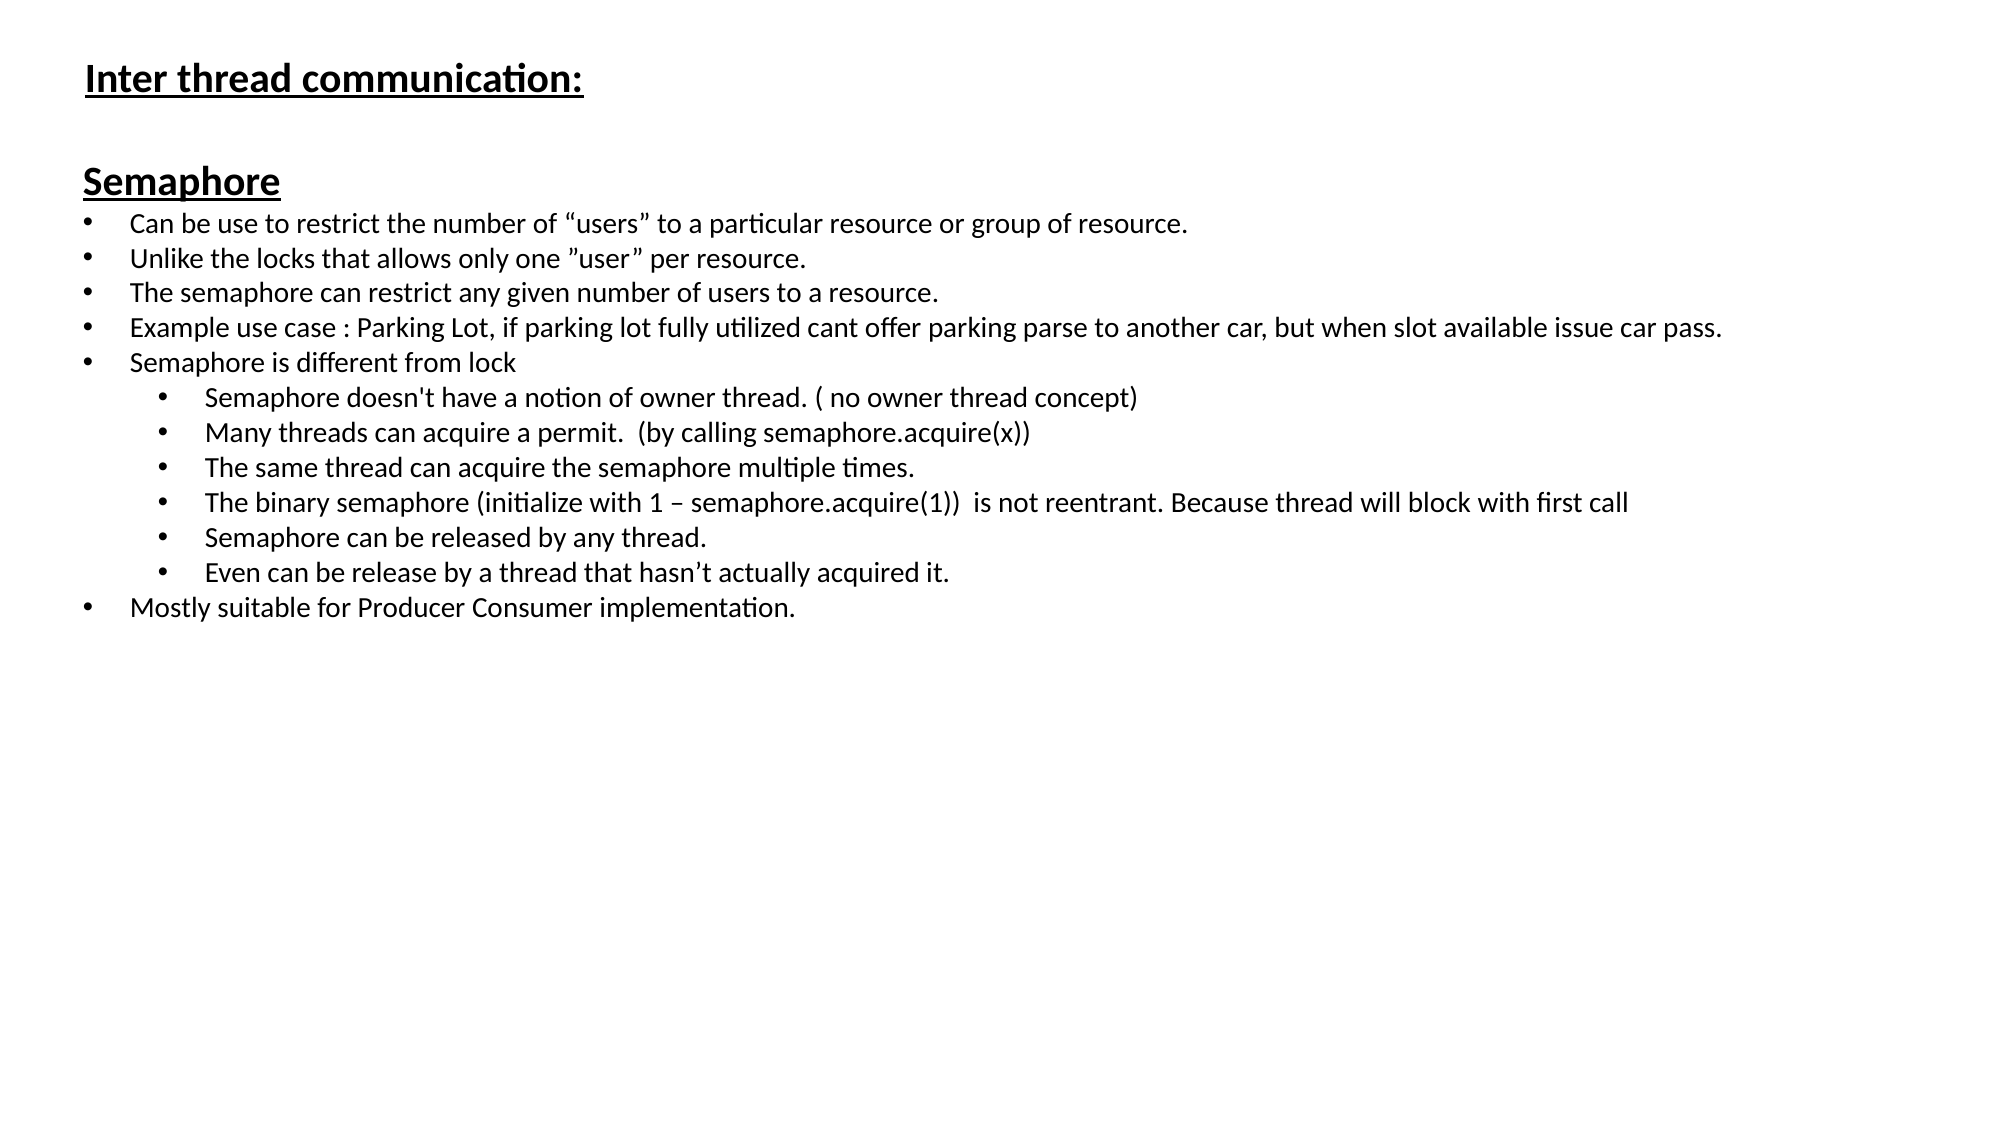

Inter thread communication:
Semaphore
Can be use to restrict the number of “users” to a particular resource or group of resource.
Unlike the locks that allows only one ”user” per resource.
The semaphore can restrict any given number of users to a resource.
Example use case : Parking Lot, if parking lot fully utilized cant offer parking parse to another car, but when slot available issue car pass.
Semaphore is different from lock
Semaphore doesn't have a notion of owner thread. ( no owner thread concept)
Many threads can acquire a permit.  (by calling semaphore.acquire(x))
The same thread can acquire the semaphore multiple times.
The binary semaphore (initialize with 1 – semaphore.acquire(1))  is not reentrant. Because thread will block with first call
Semaphore can be released by any thread.
Even can be release by a thread that hasn’t actually acquired it.
Mostly suitable for Producer Consumer implementation.